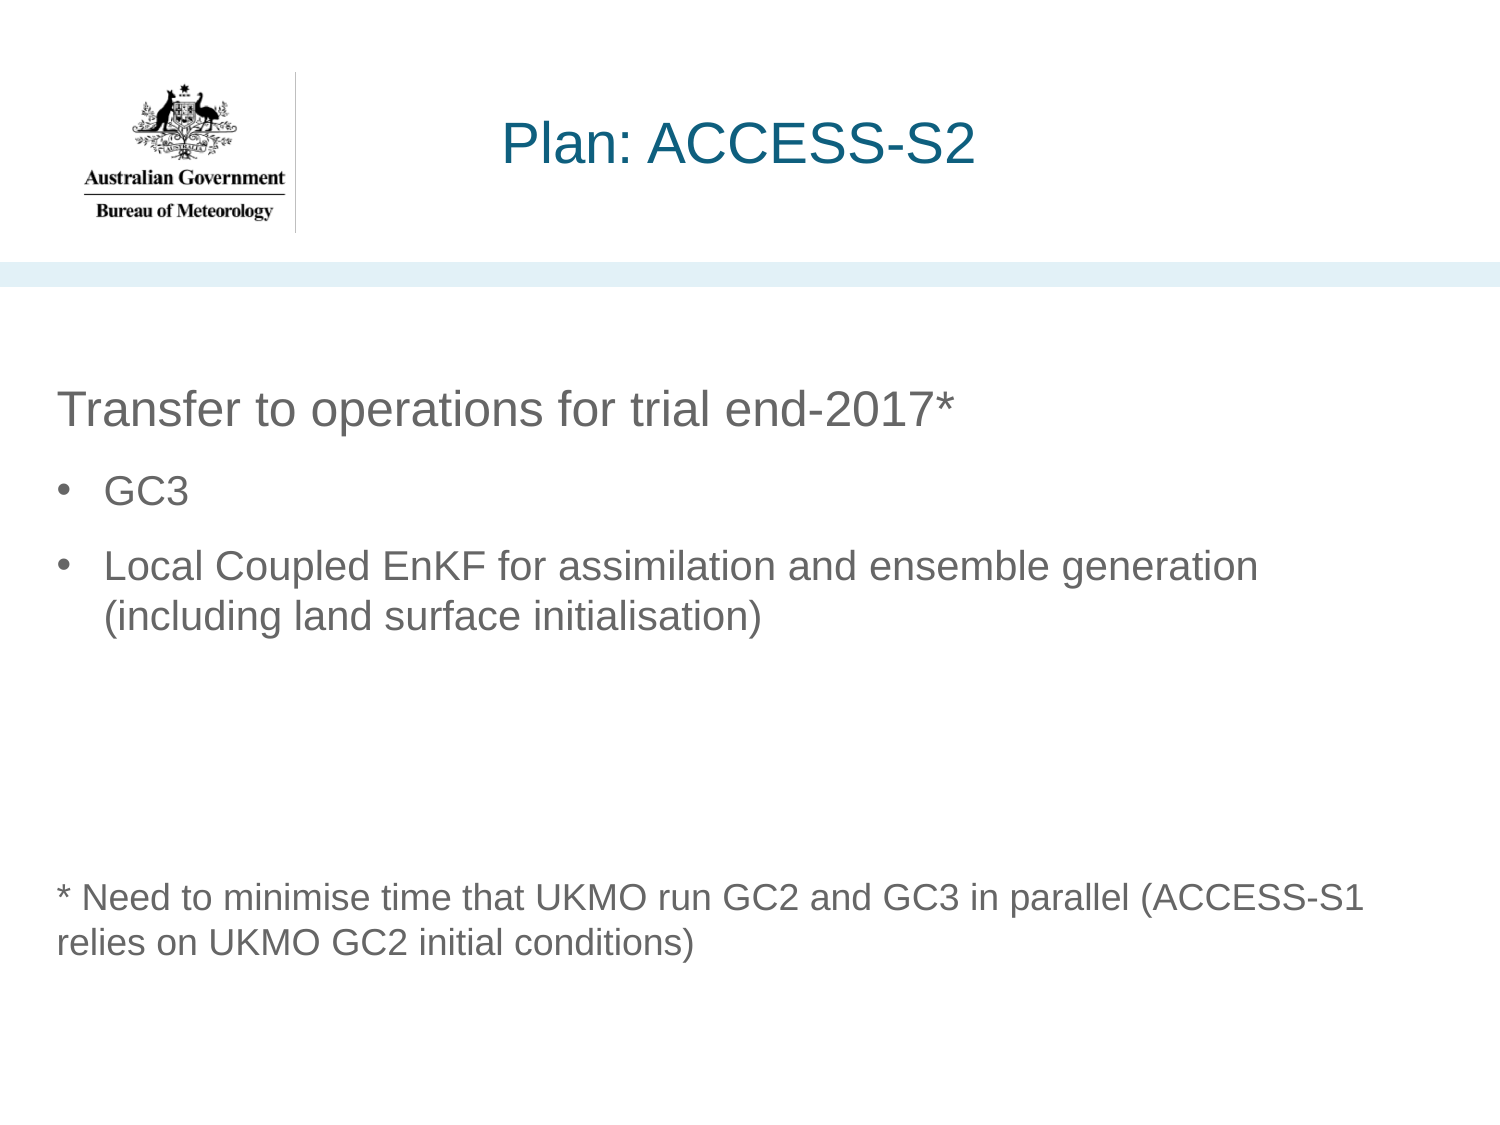

# Plan: ACCESS-S2
Transfer to operations for trial end-2017*
GC3
Local Coupled EnKF for assimilation and ensemble generation (including land surface initialisation)

* Need to minimise time that UKMO run GC2 and GC3 in parallel (ACCESS-S1  	relies on UKMO GC2 initial conditions)